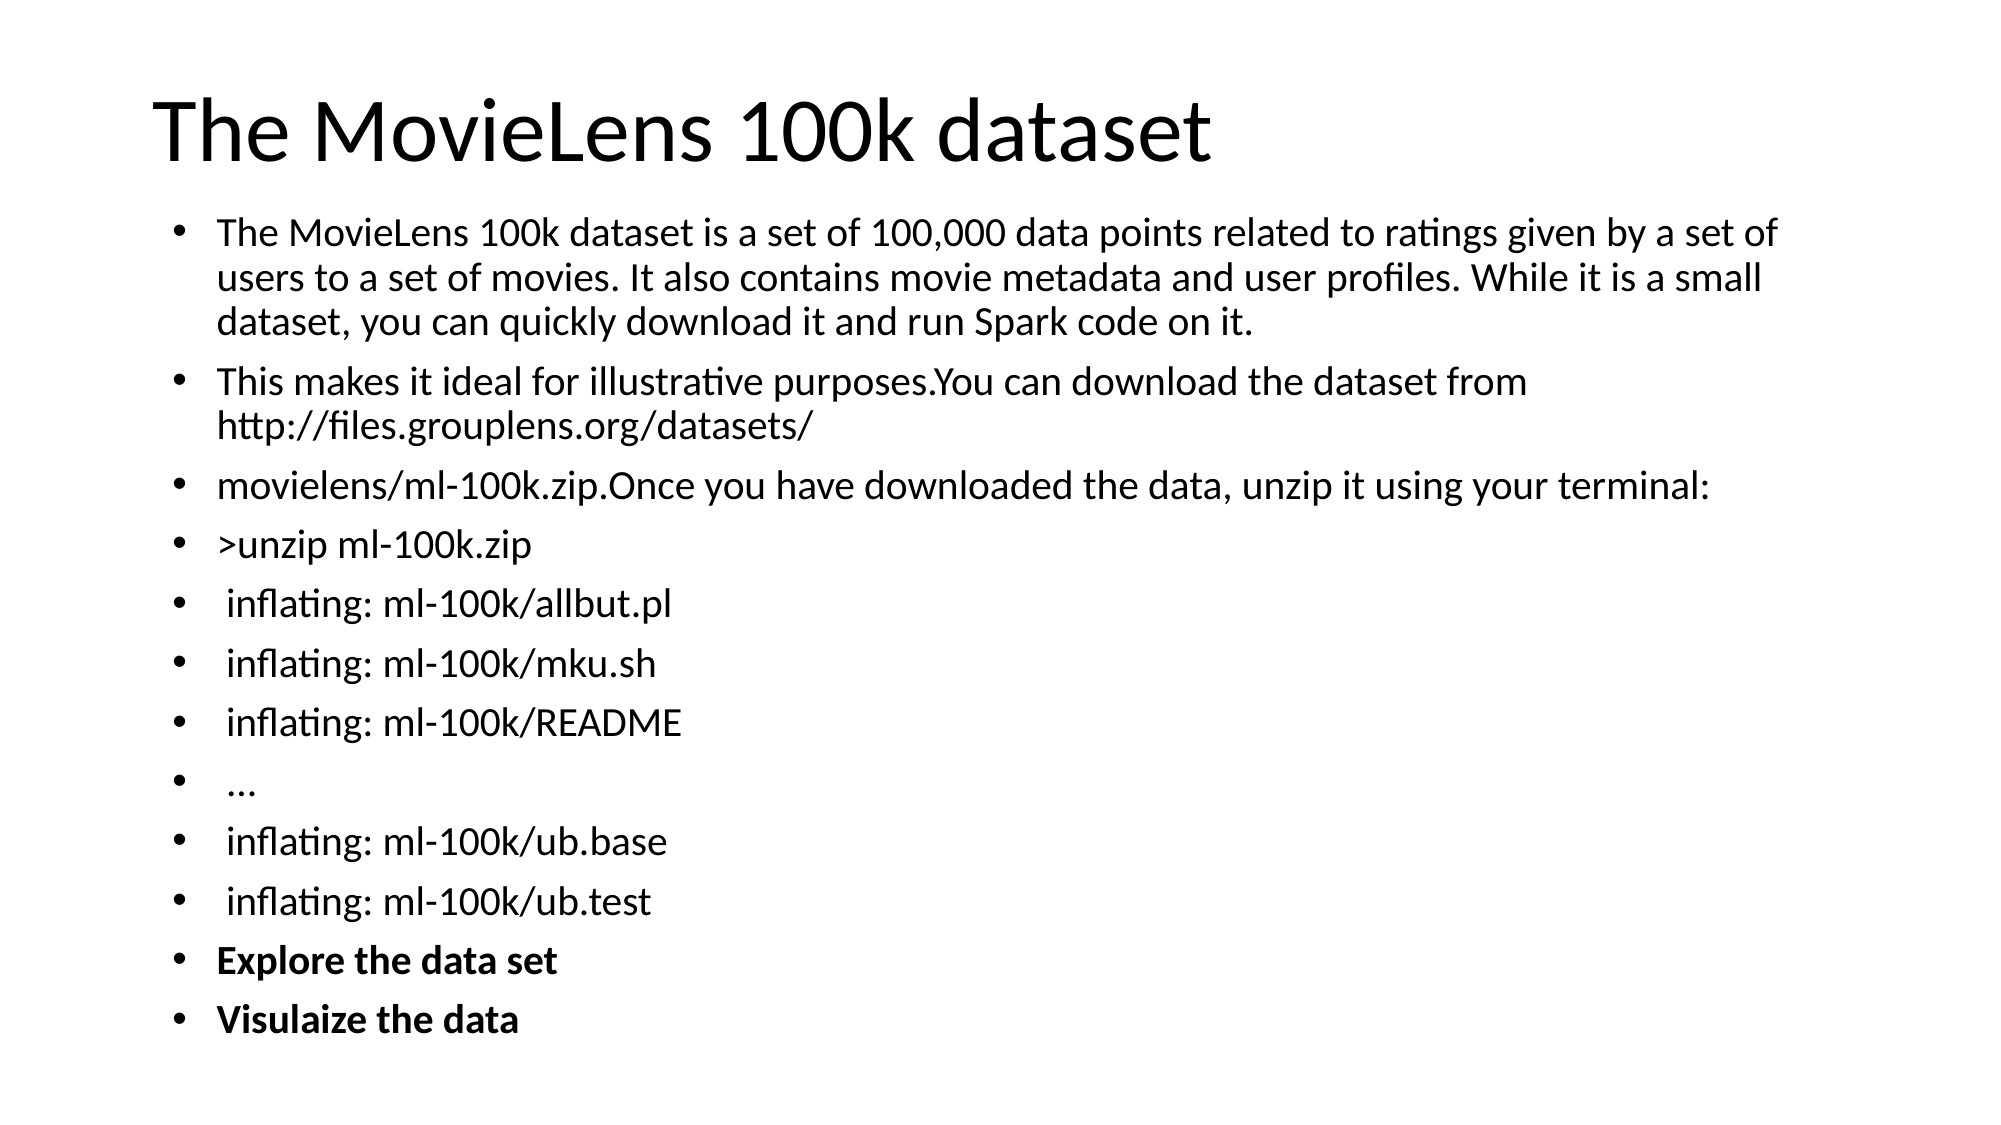

# The MovieLens 100k dataset
The MovieLens 100k dataset is a set of 100,000 data points related to ratings given by a set of users to a set of movies. It also contains movie metadata and user profiles. While it is a small dataset, you can quickly download it and run Spark code on it.
This makes it ideal for illustrative purposes.You can download the dataset from http://files.grouplens.org/datasets/
movielens/ml-100k.zip.Once you have downloaded the data, unzip it using your terminal:
>unzip ml-100k.zip
 inflating: ml-100k/allbut.pl
 inflating: ml-100k/mku.sh
 inflating: ml-100k/README
 ...
 inflating: ml-100k/ub.base
 inflating: ml-100k/ub.test
Explore the data set
Visulaize the data